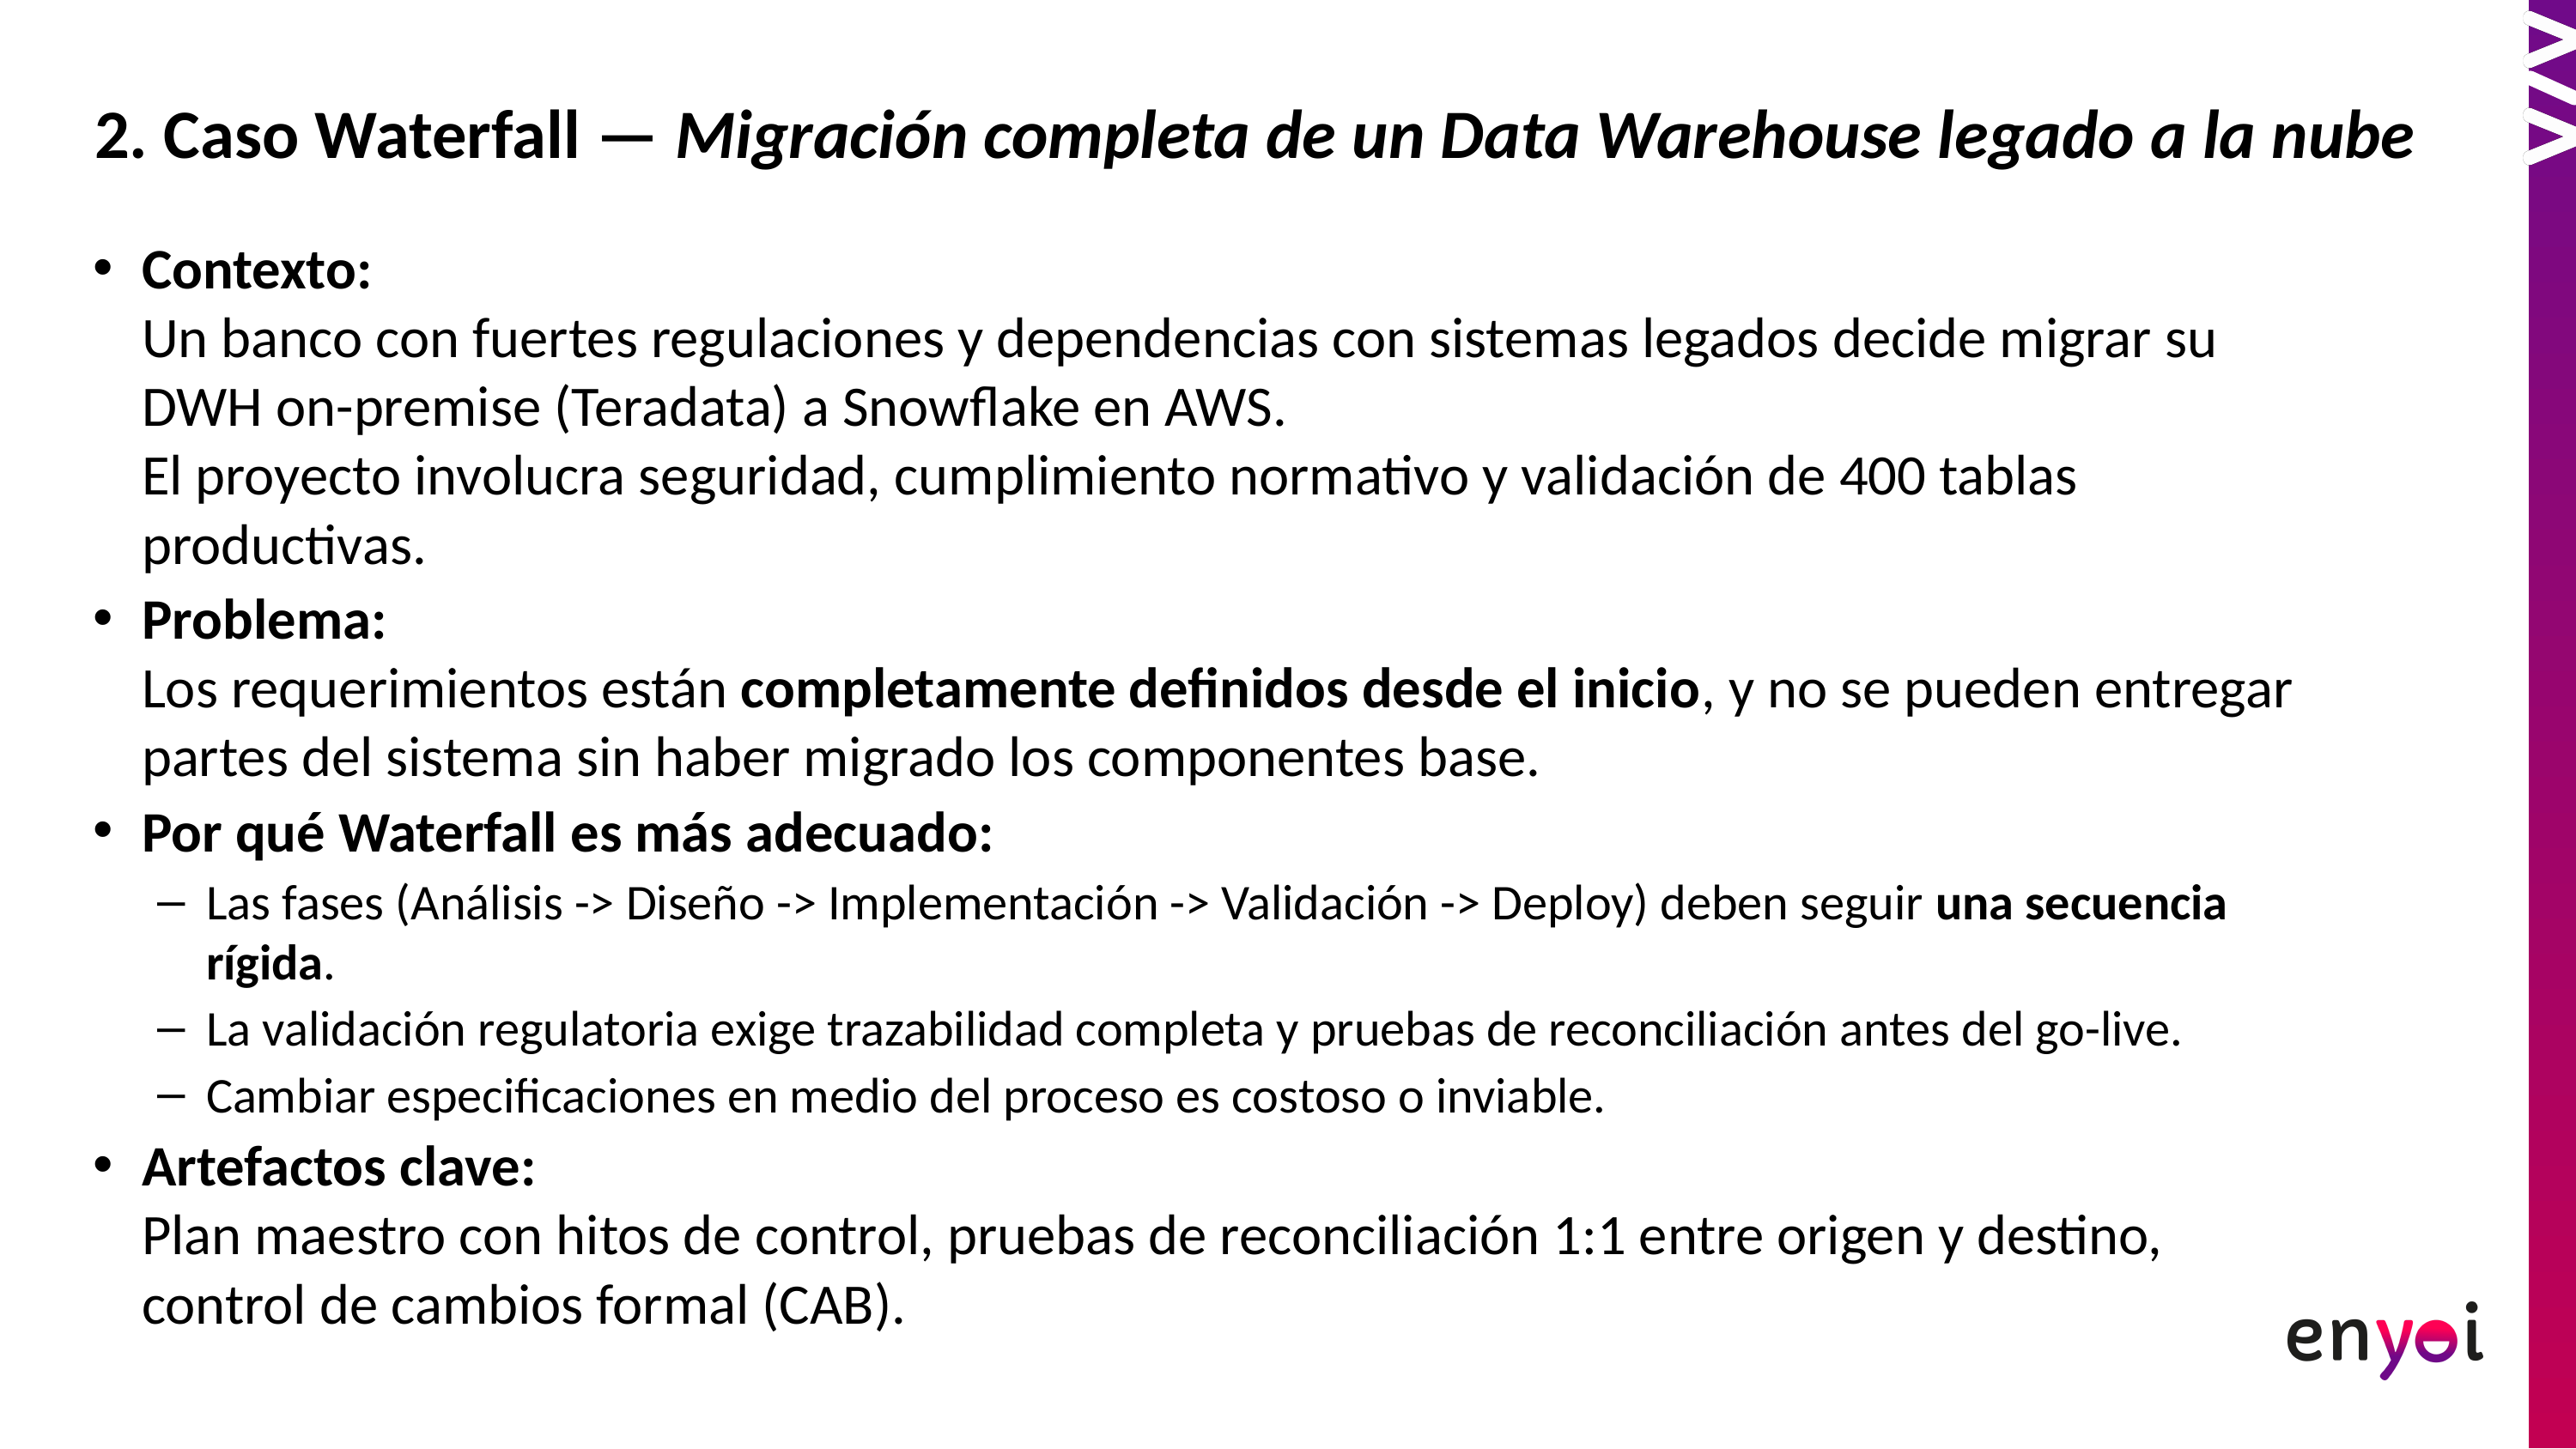

# 2. Caso Waterfall — Migración completa de un Data Warehouse legado a la nube
Contexto:
Un banco con fuertes regulaciones y dependencias con sistemas legados decide migrar su DWH on-premise (Teradata) a Snowflake en AWS.
El proyecto involucra seguridad, cumplimiento normativo y validación de 400 tablas productivas.
Problema:
Los requerimientos están completamente definidos desde el inicio, y no se pueden entregar partes del sistema sin haber migrado los componentes base.
Por qué Waterfall es más adecuado:
Las fases (Análisis -> Diseño -> Implementación -> Validación -> Deploy) deben seguir una secuencia rígida.
La validación regulatoria exige trazabilidad completa y pruebas de reconciliación antes del go-live.
Cambiar especificaciones en medio del proceso es costoso o inviable.
Artefactos clave:
Plan maestro con hitos de control, pruebas de reconciliación 1:1 entre origen y destino, control de cambios formal (CAB).